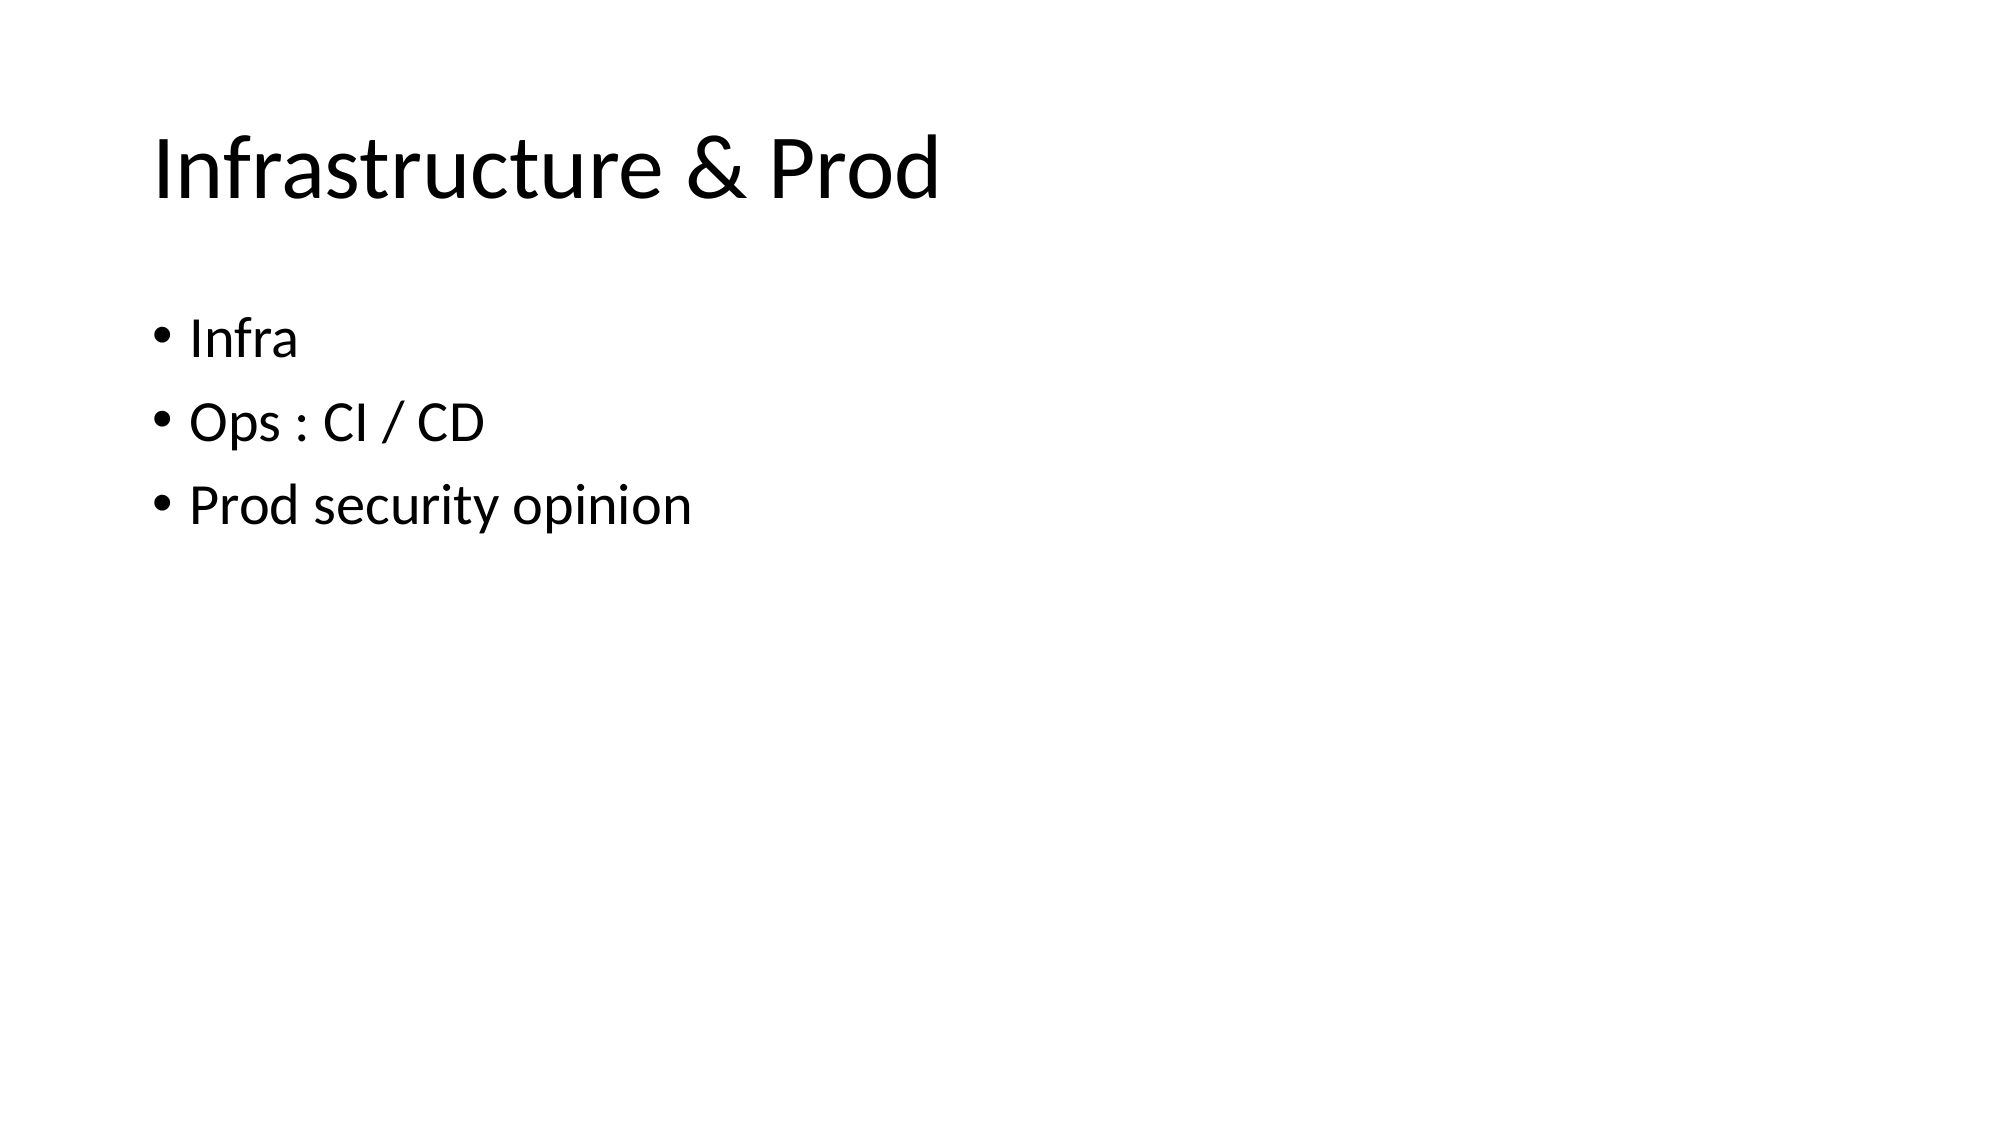

# Infrastructure & Prod
Infra
Ops : CI / CD
Prod security opinion